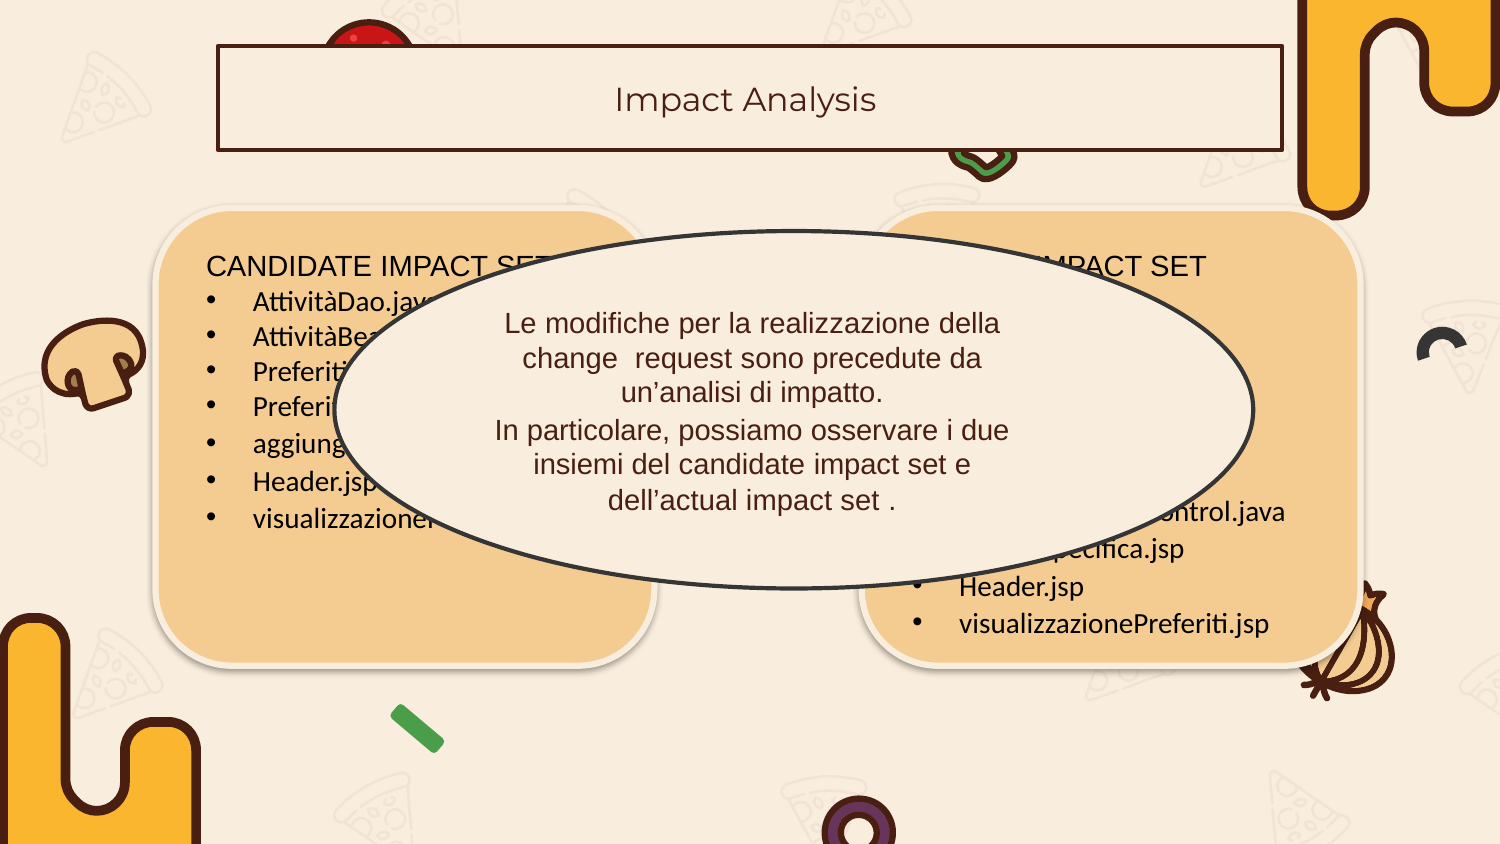

Impact Analysis

Le modifiche per la realizzazione della change  request sono precedute da un’analisi di impatto.
In particolare, possiamo osservare i due insiemi del candidate impact set e dell’actual impact set .
CANDIDATE IMPACT SET
AttivitàDao.java
AttivitàBean.java
PreferitiBean.java
PreferitiDao.java
aggiungiAttività.jsp
Header.jsp
visualizzazionePreferiti.jsp

ACTUAL IMPACT SET
AttivitàDao.java
RicercaControl.java
AttivitàBean.java
PreferitiBean.java
PreferitiDao.java
ServletPreferiti.java
aggiungiAttivitaControl.java
attivitaspecifica.jsp
Header.jsp
visualizzazionePreferiti.jsp